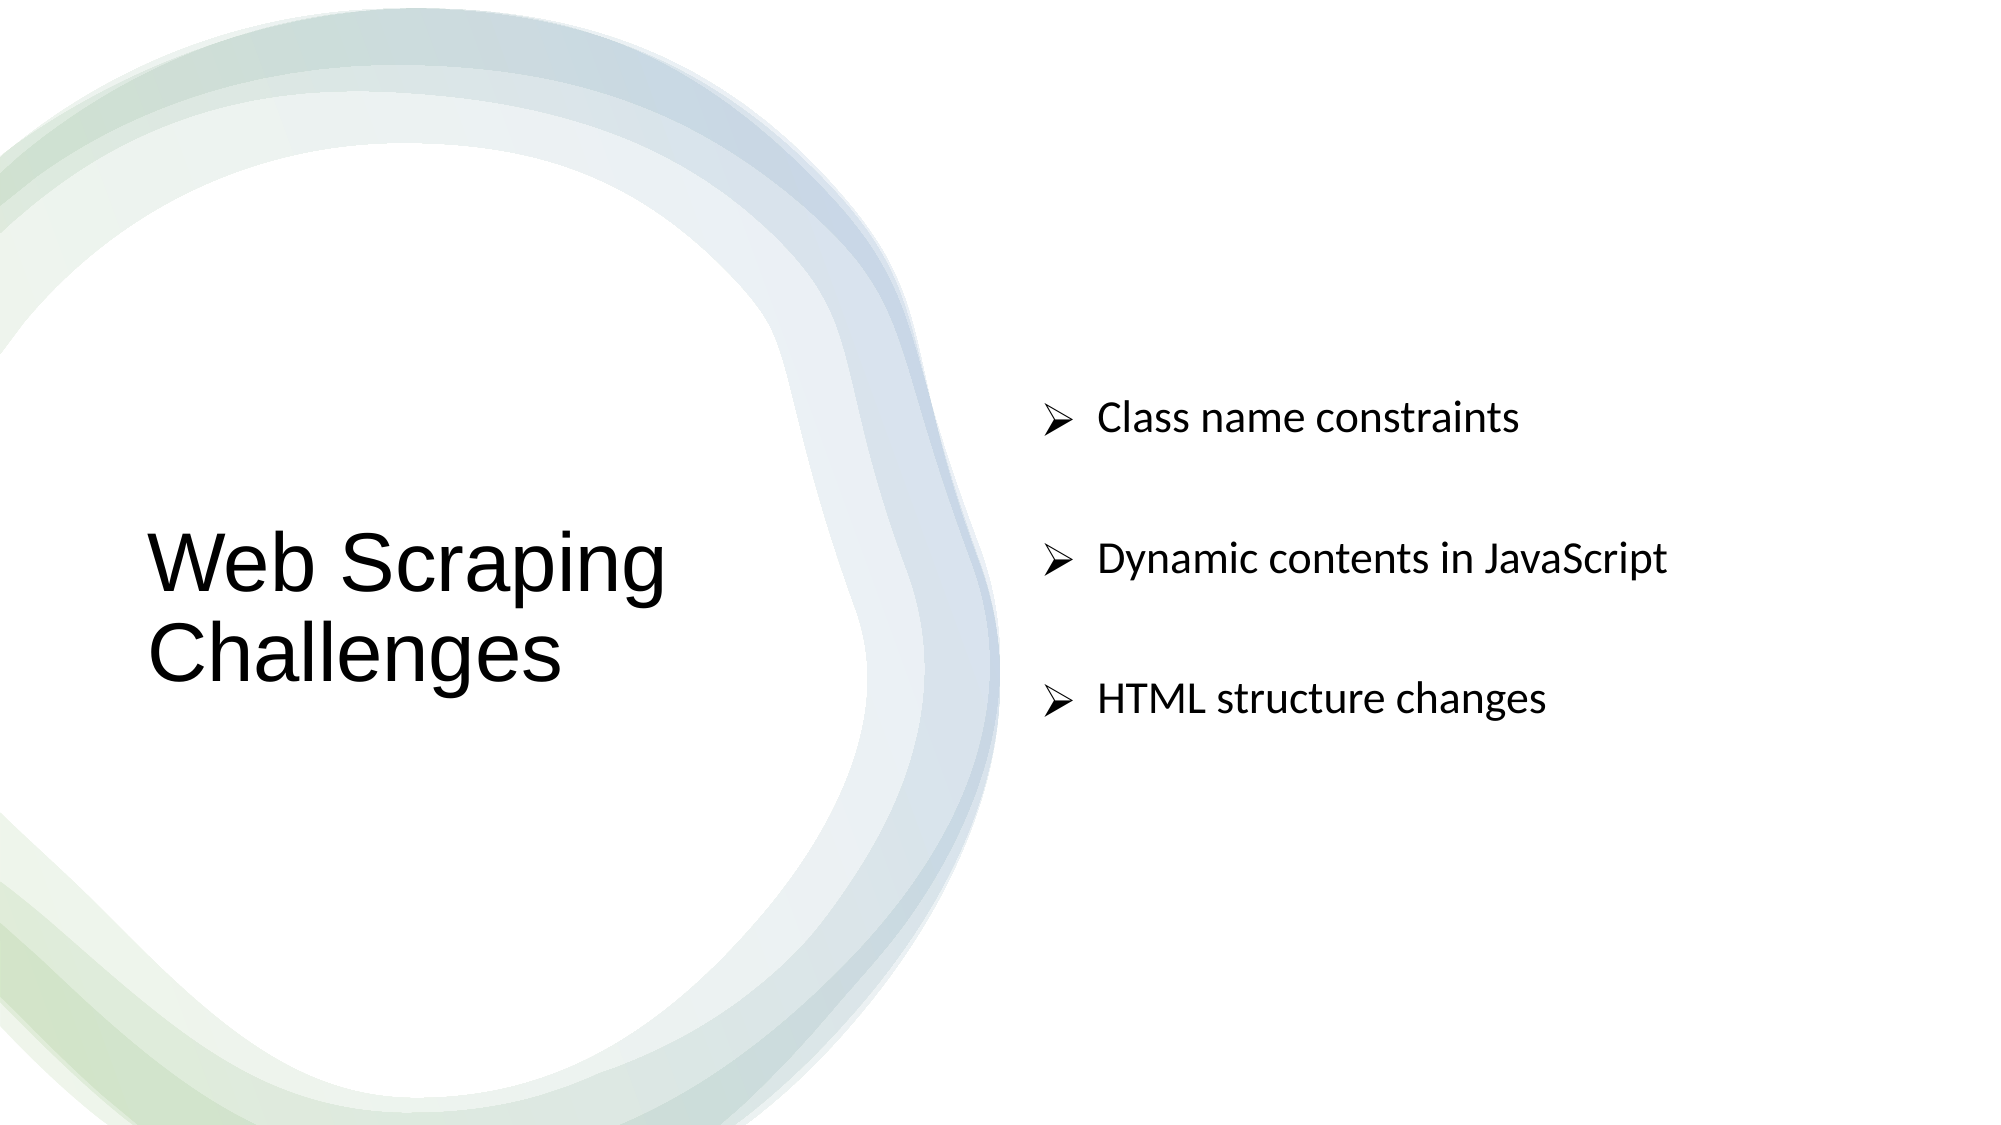

Class name constraints

Dynamic contents in JavaScript

HTML structure changes
# Web Scraping Challenges